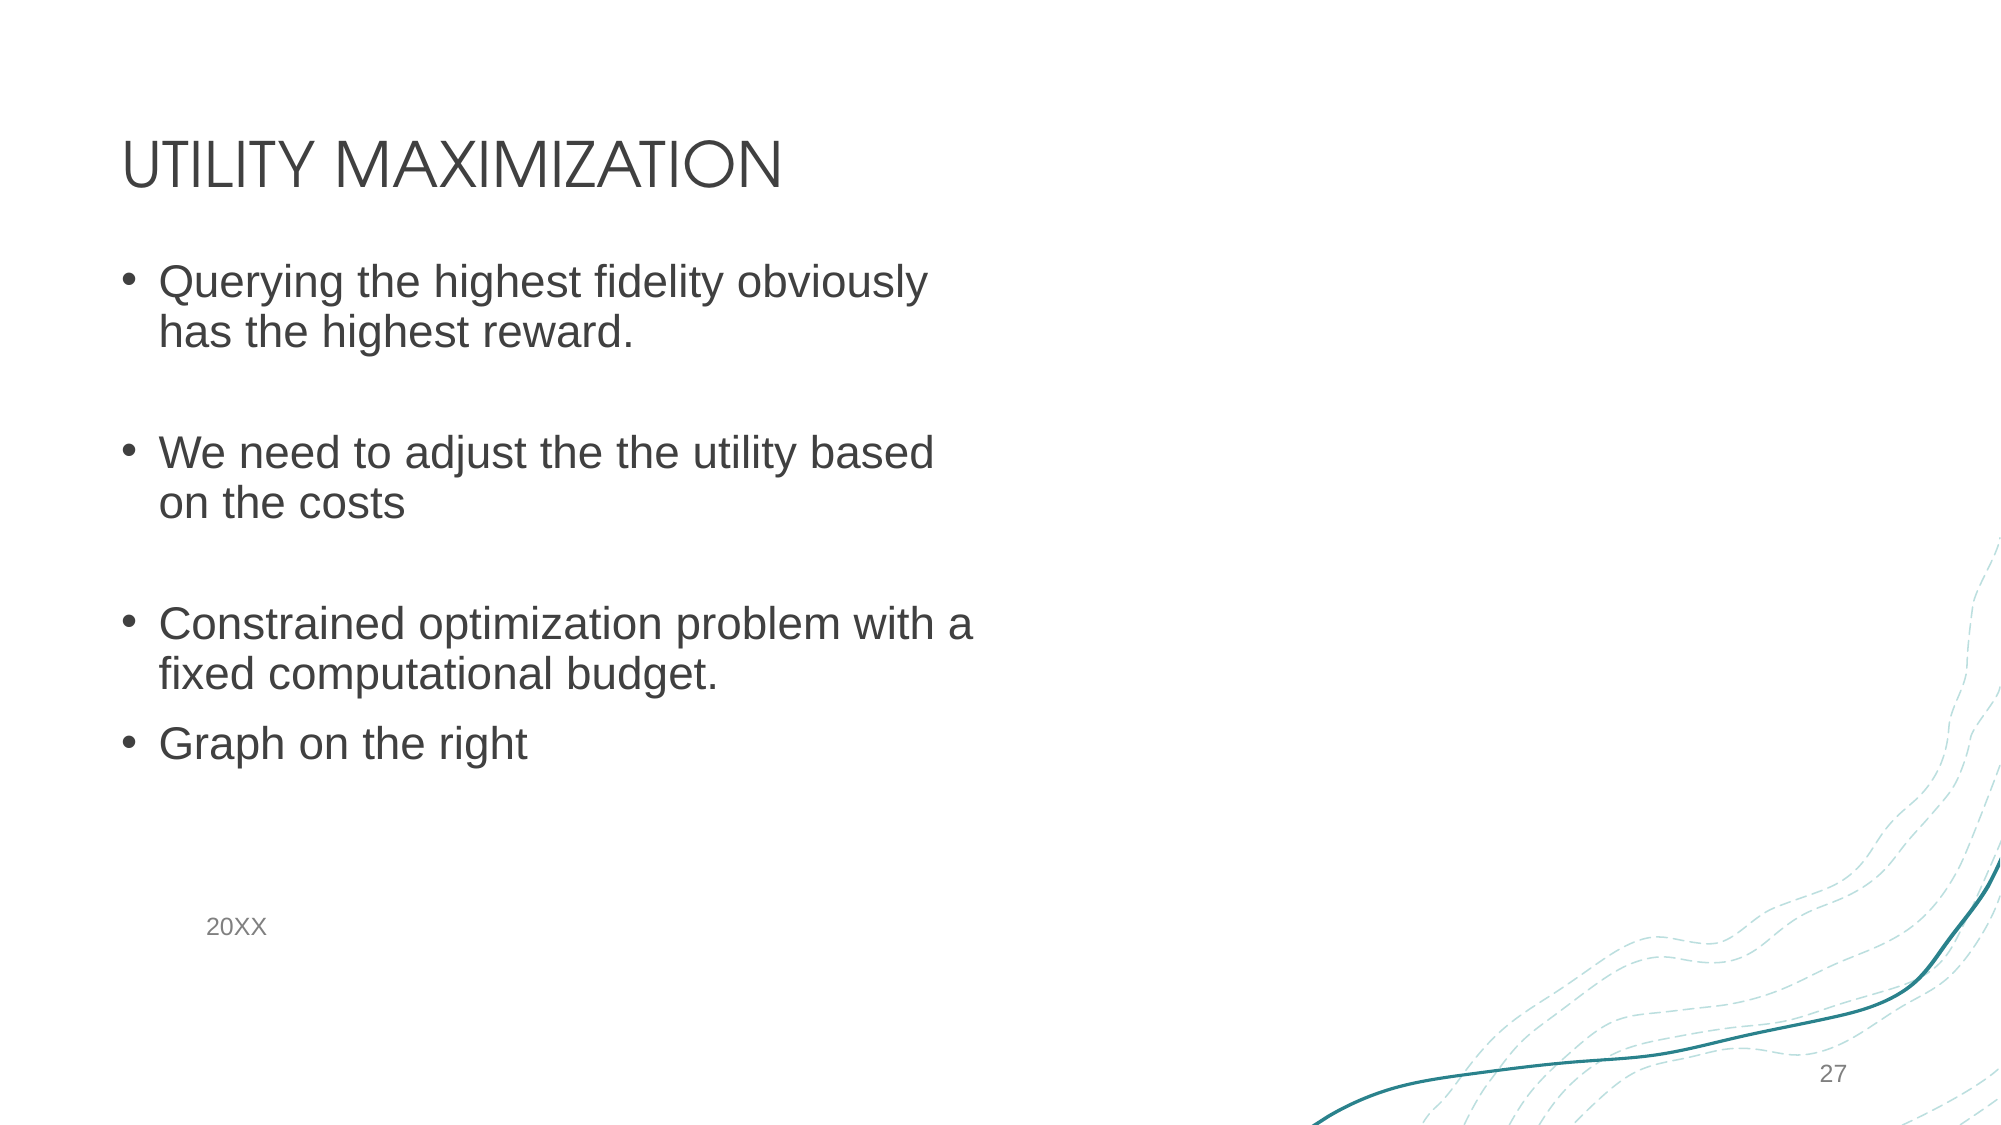

# utility maximization
Querying the highest fidelity obviously has the highest reward.
We need to adjust the the utility based on the costs
Constrained optimization problem with a fixed computational budget.
Graph on the right

20XX
27